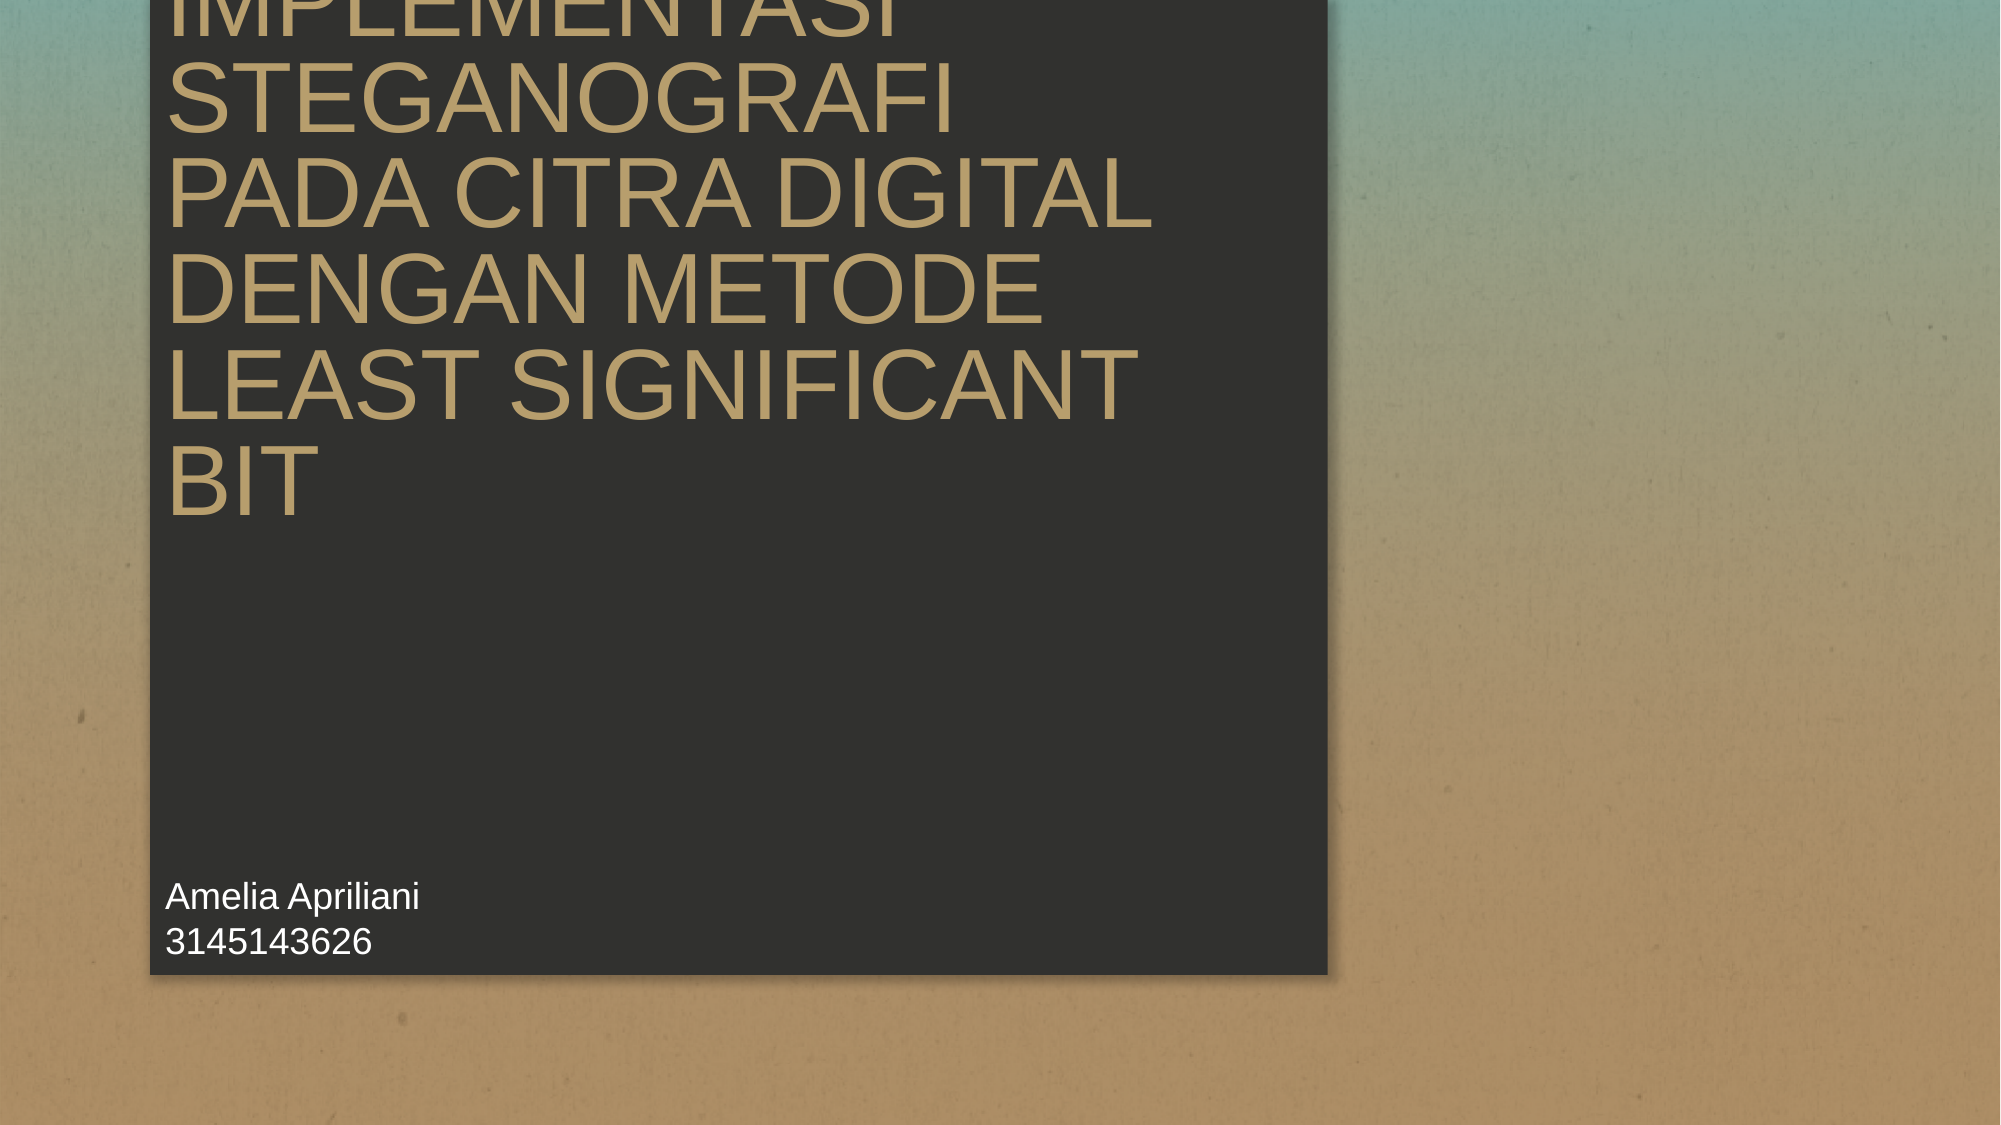

# IMPLEMENTASI STEGANOGRAFI PADA CITRA DIGITAL DENGAN METODE LEAST SIGNIFICANT BIT
Amelia Apriliani
3145143626